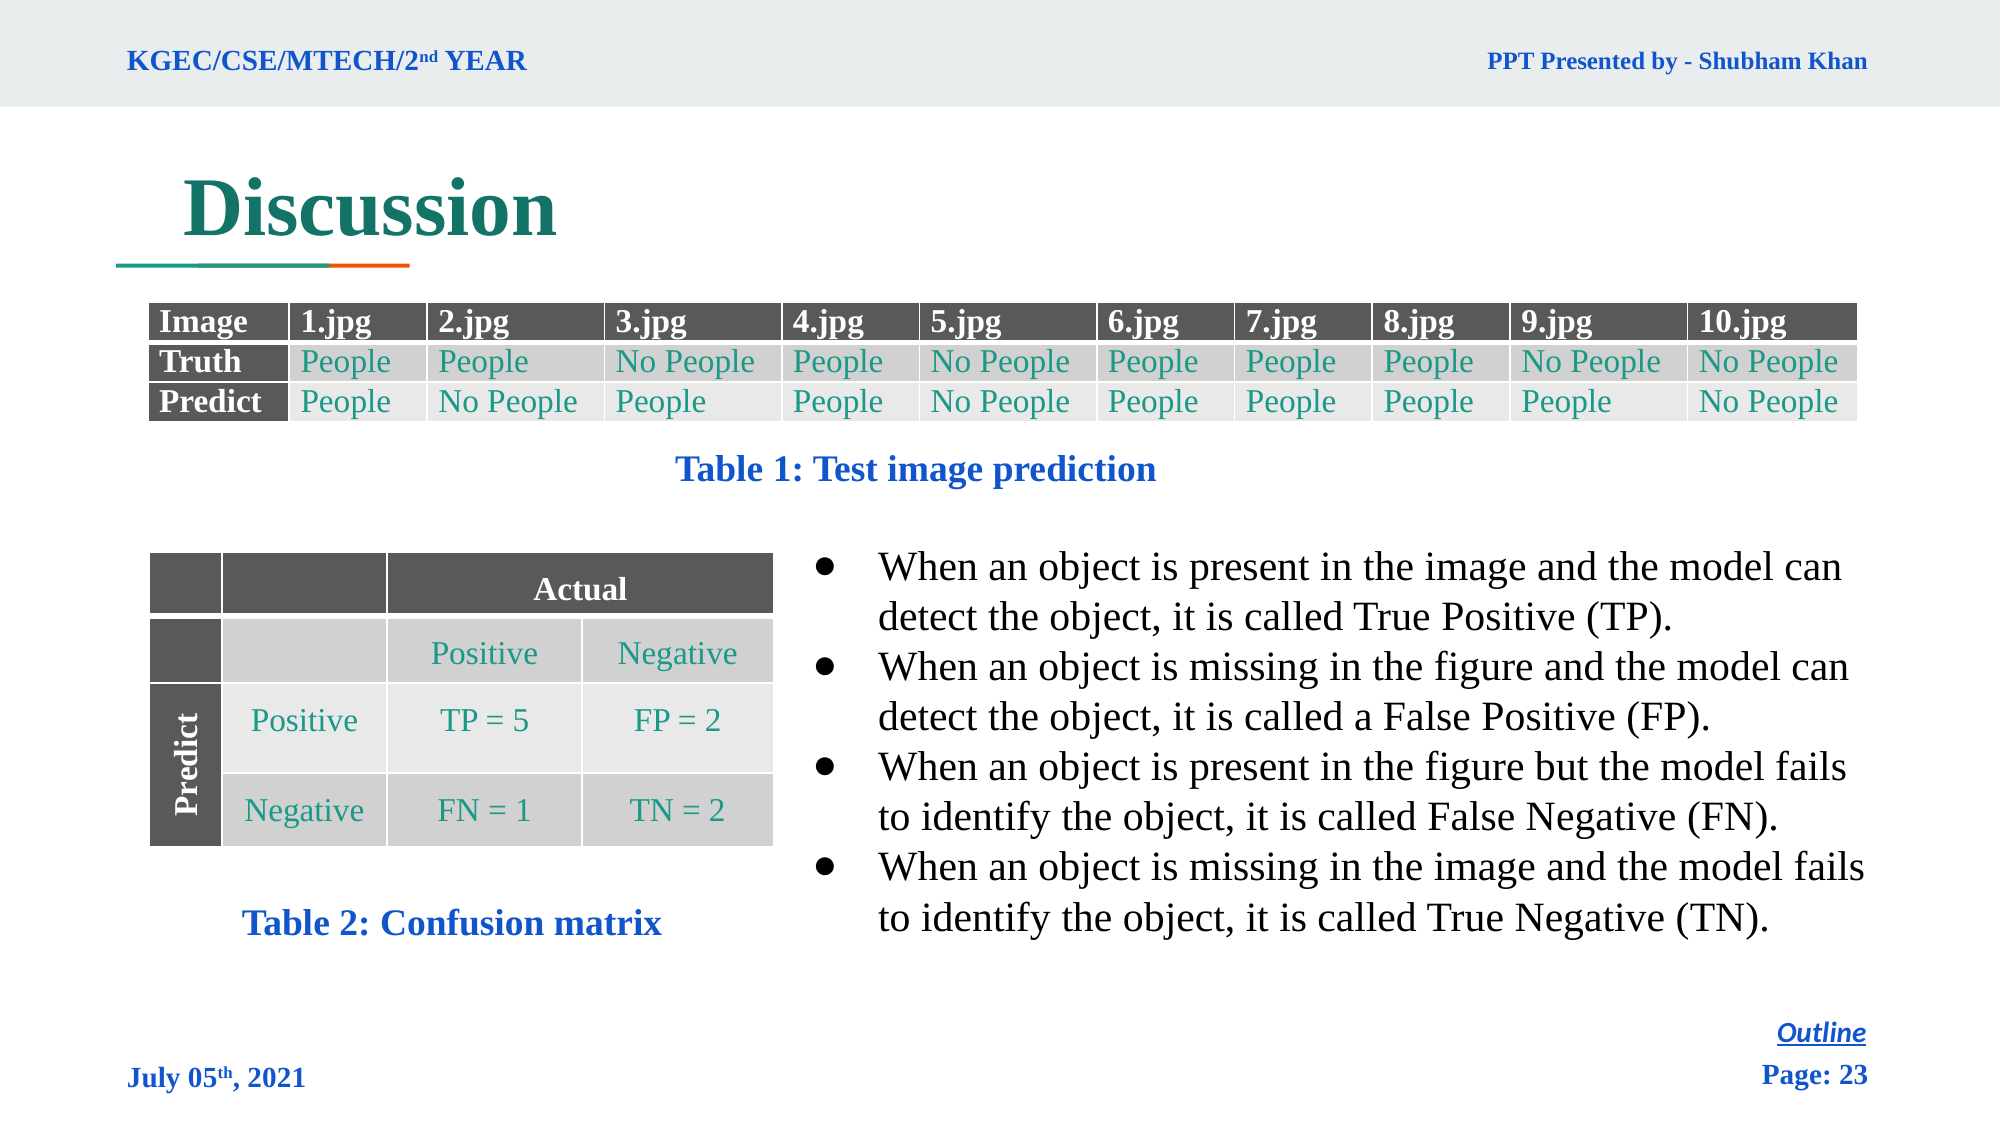

PPT Presented by - Shubham Khan
KGEC/CSE/MTECH/2nd YEAR
# Discussion
| Image | 1.jpg | 2.jpg | 3.jpg | 4.jpg | 5.jpg | 6.jpg | 7.jpg | 8.jpg | 9.jpg | 10.jpg |
| --- | --- | --- | --- | --- | --- | --- | --- | --- | --- | --- |
| Truth | People | People | No People | People | No People | People | People | People | No People | No People |
| Predict | People | No People | People | People | No People | People | People | People | People | No People |
Table 1: Test image prediction
When an object is present in the image and the model can detect the object, it is called True Positive (TP).
When an object is missing in the figure and the model can detect the object, it is called a False Positive (FP).
When an object is present in the figure but the model fails to identify the object, it is called False Negative (FN).
When an object is missing in the image and the model fails to identify the object, it is called True Negative (TN).
|  |  | Actual |  |
| --- | --- | --- | --- |
|  |  | Positive | Negative |
| Predicted | Positive | TP = 5 | FP = 2 |
|  | Negative | FN = 1 | TN = 2 |
Table 2: Confusion matrix
Outline
Page: 23
July 05th, 2021